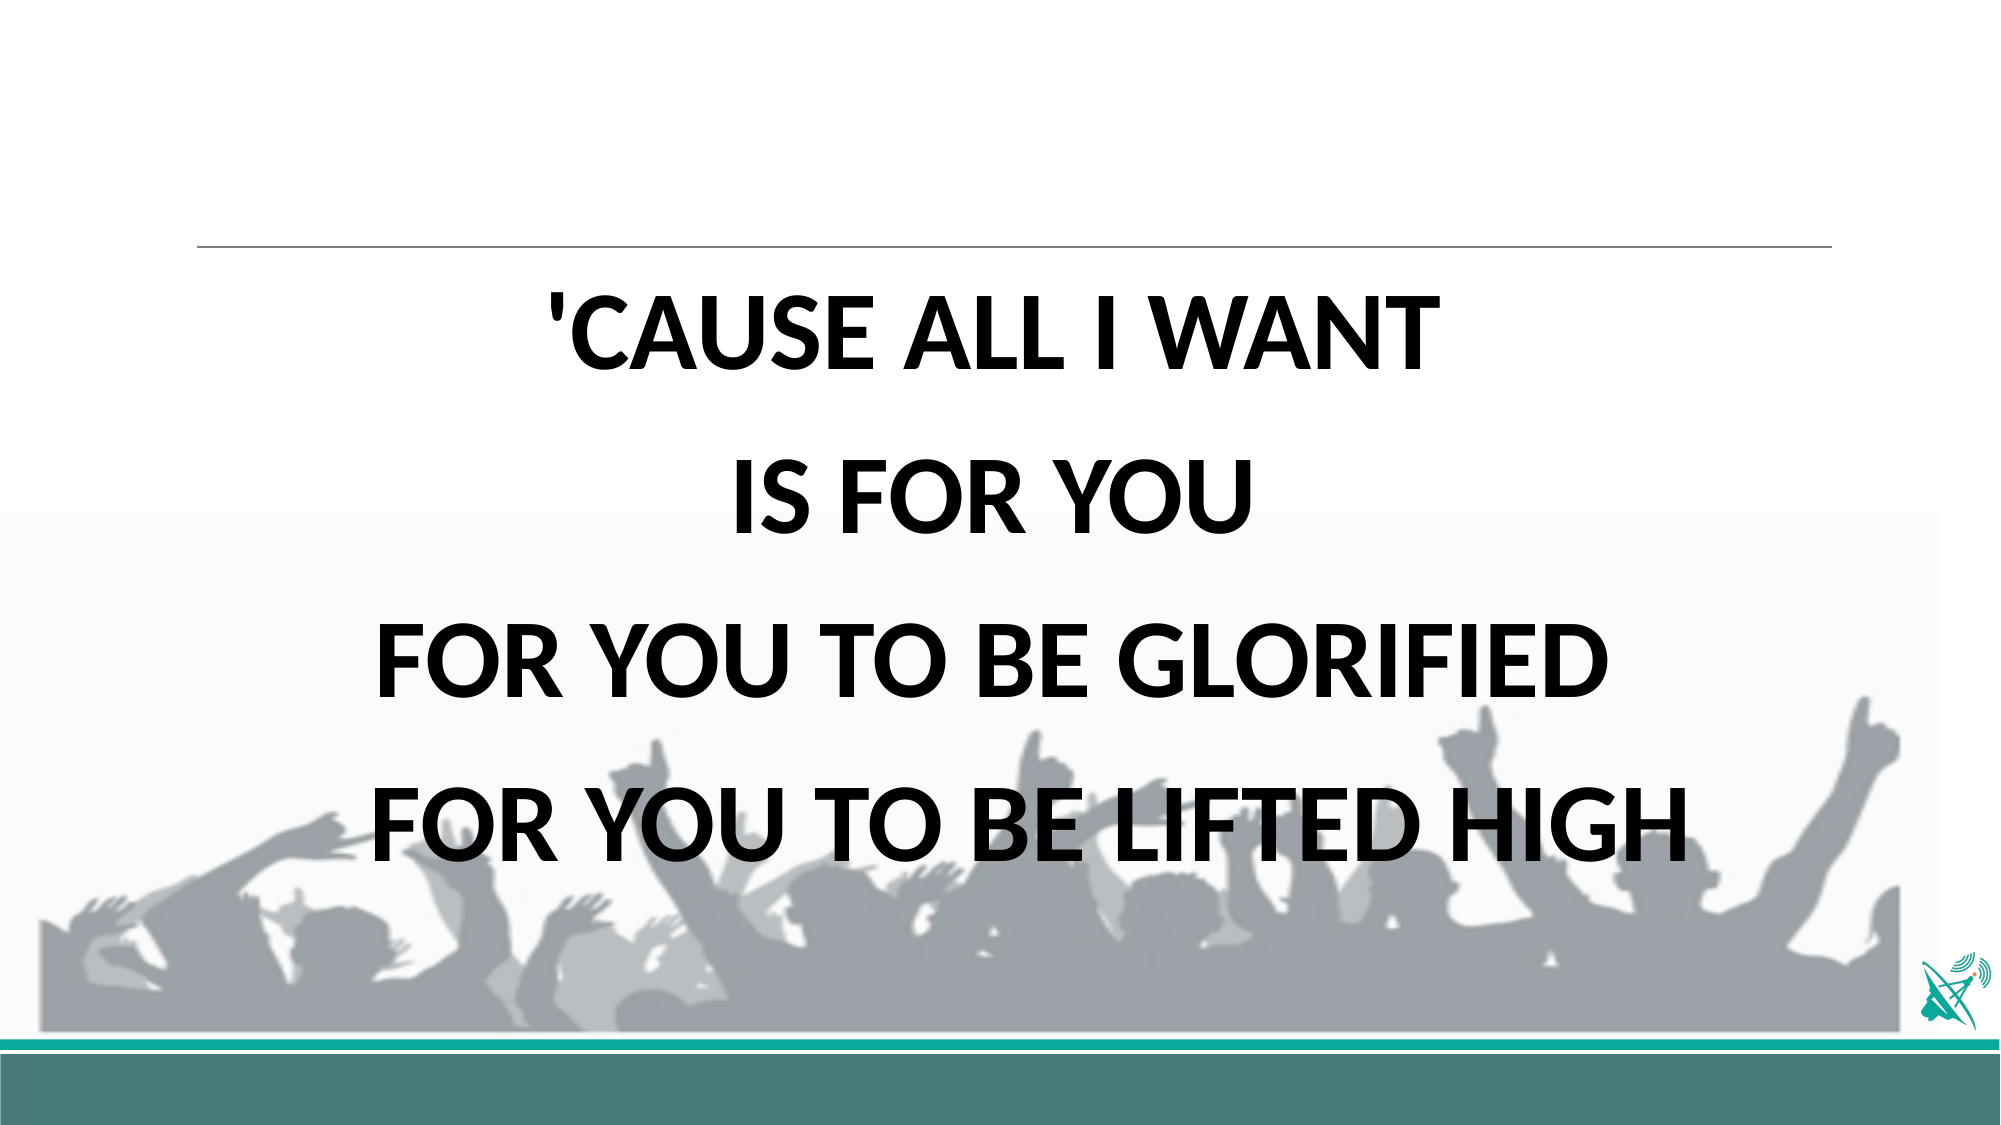

'CAUSE ALL I WANT
IS FOR YOU
FOR YOU TO BE GLORIFIED
   FOR YOU TO BE LIFTED HIGH